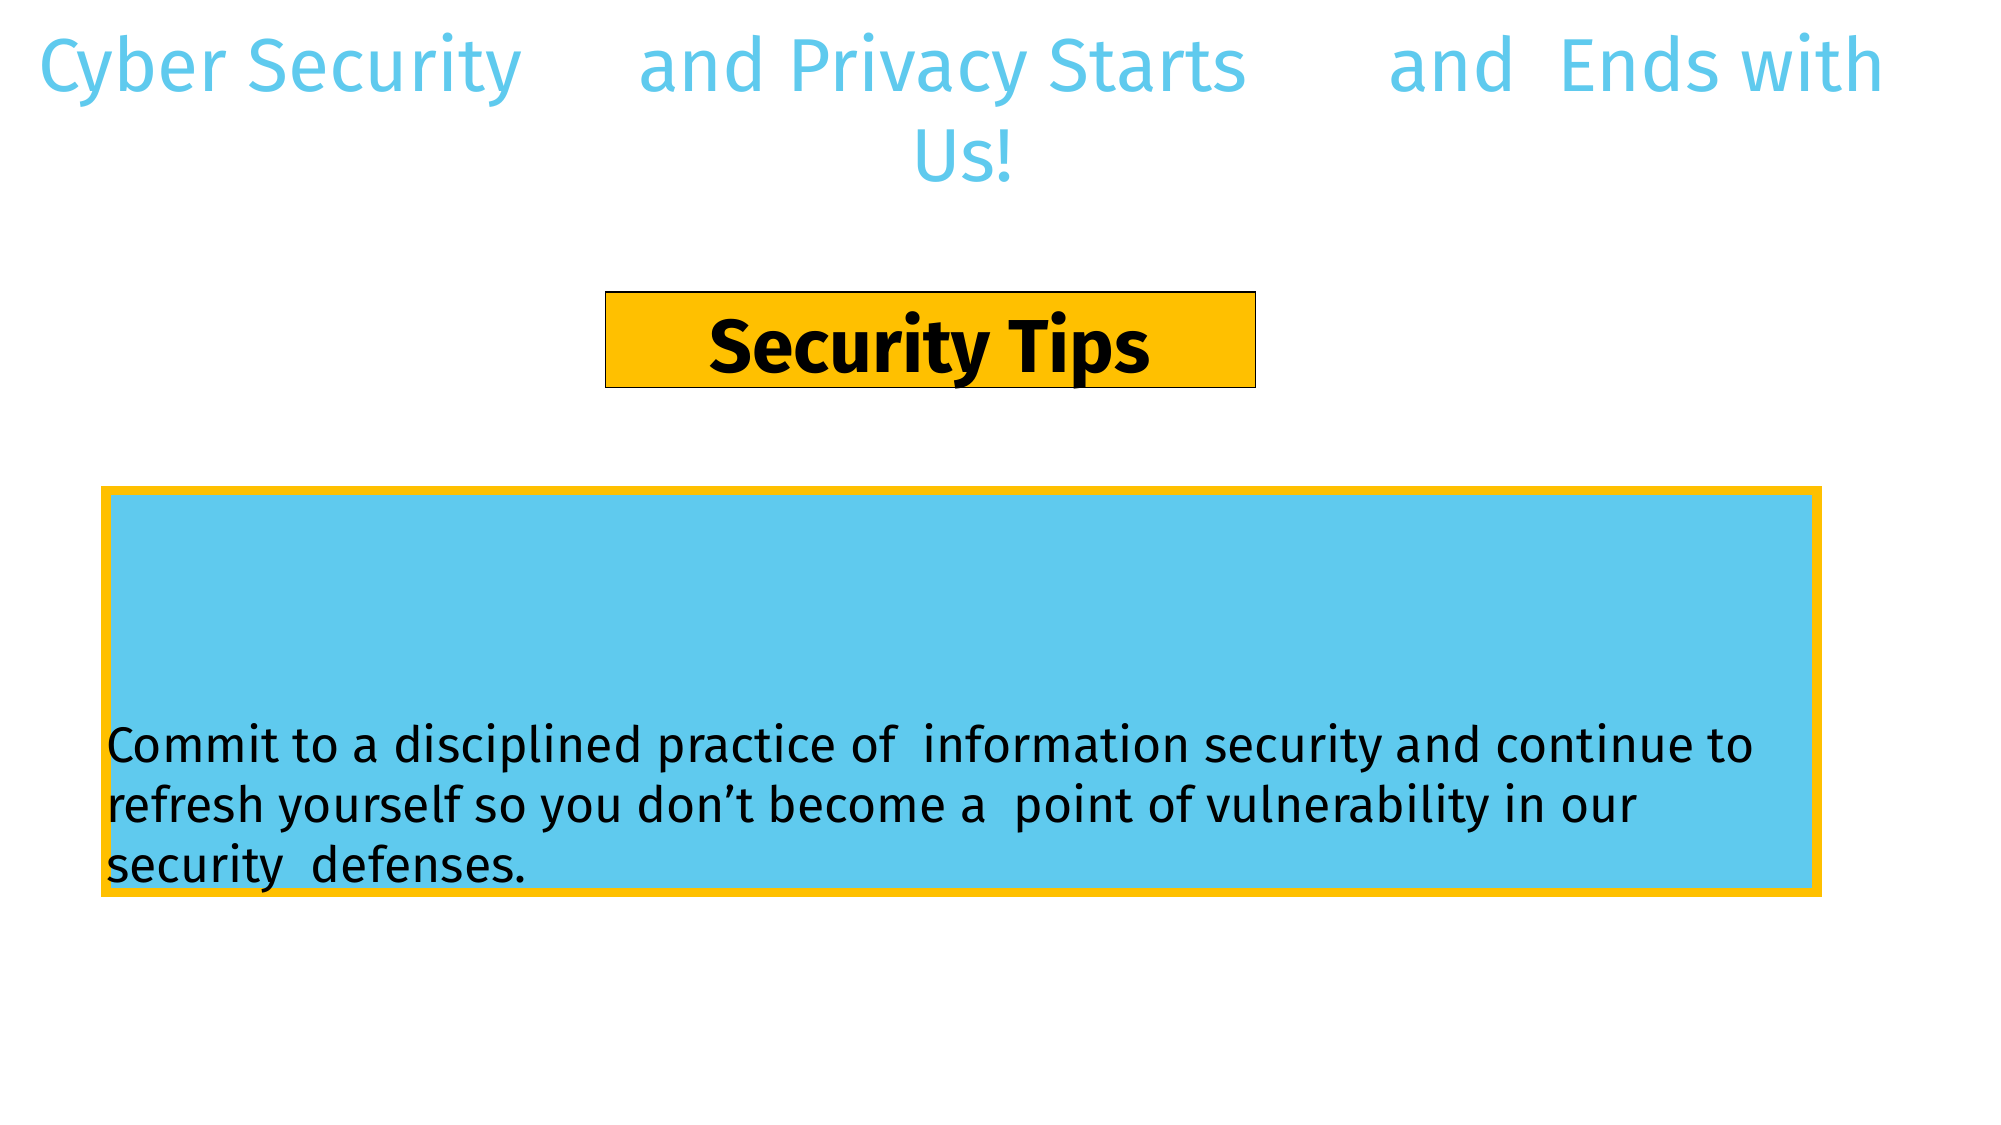

Cyber Security	and Privacy Starts	and  Ends with Us!
Security Tips

Commit to a disciplined practice of  information security and continue to  refresh yourself so you don’t become a  point of vulnerability in our security  defenses.